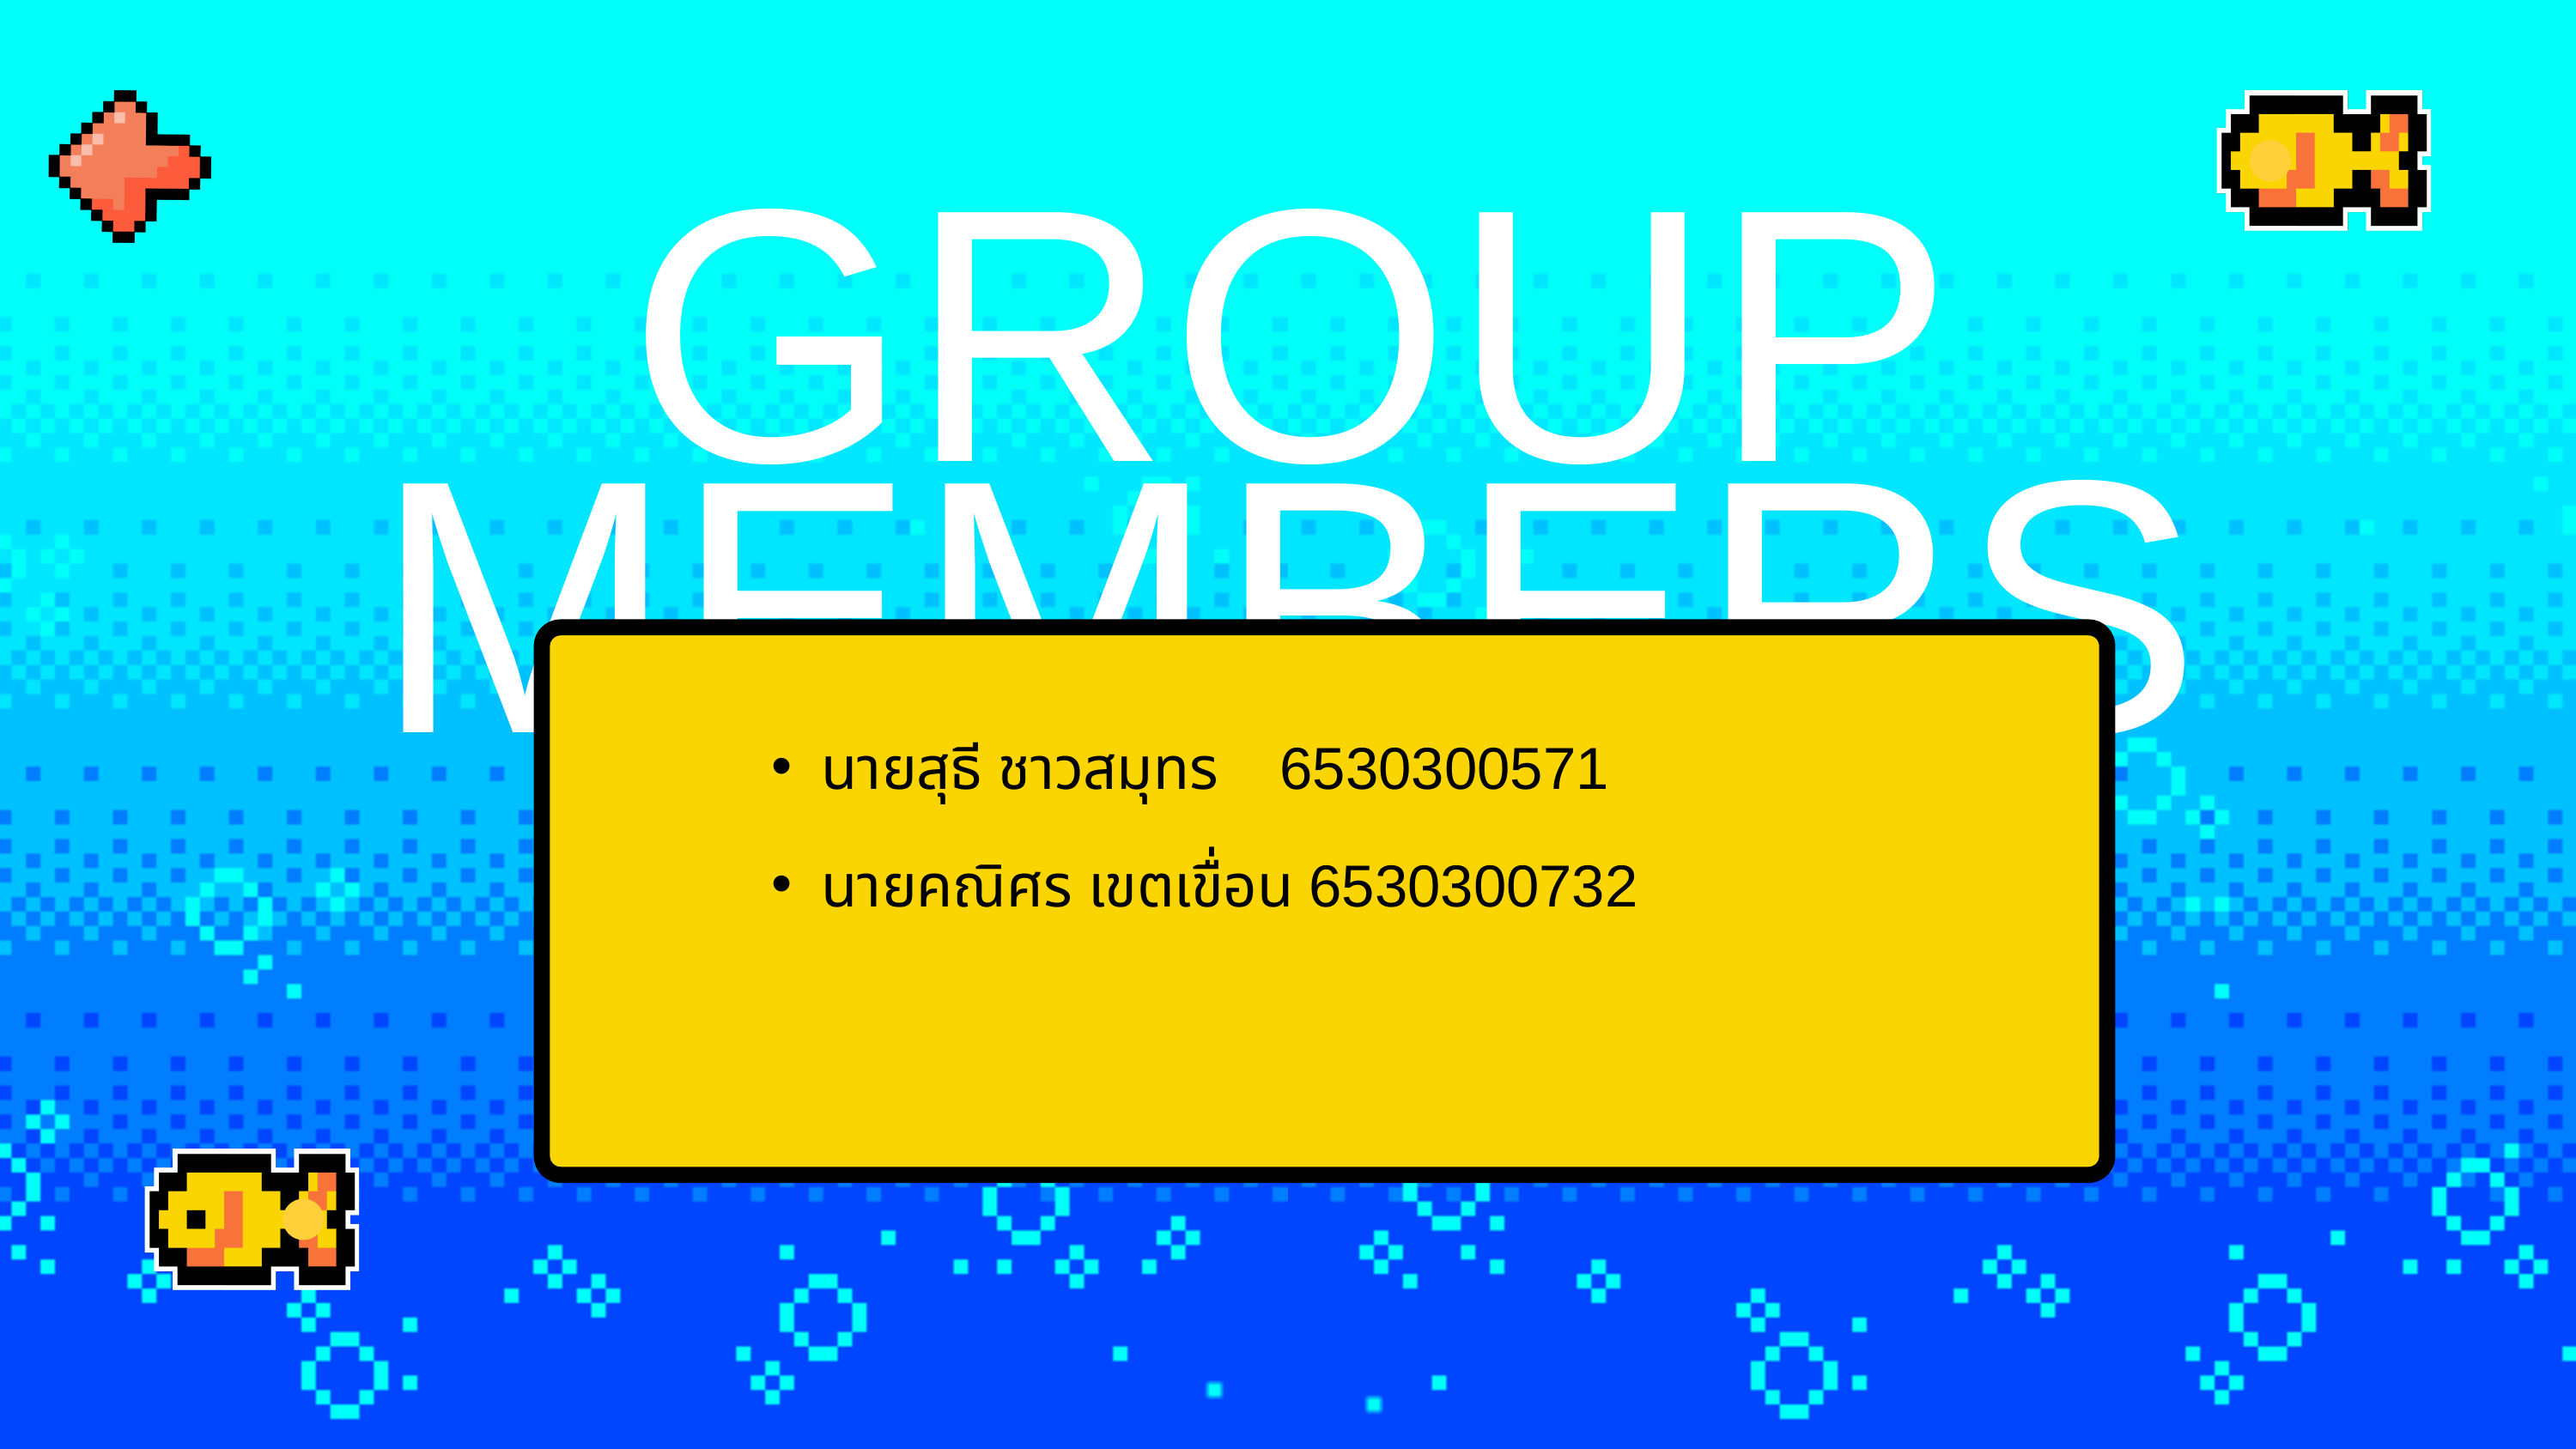

GROUP MEMBERS

นายสุธี ชาวสมุทร    6530300571
นายคณิศร เขตเขื่อน 6530300732